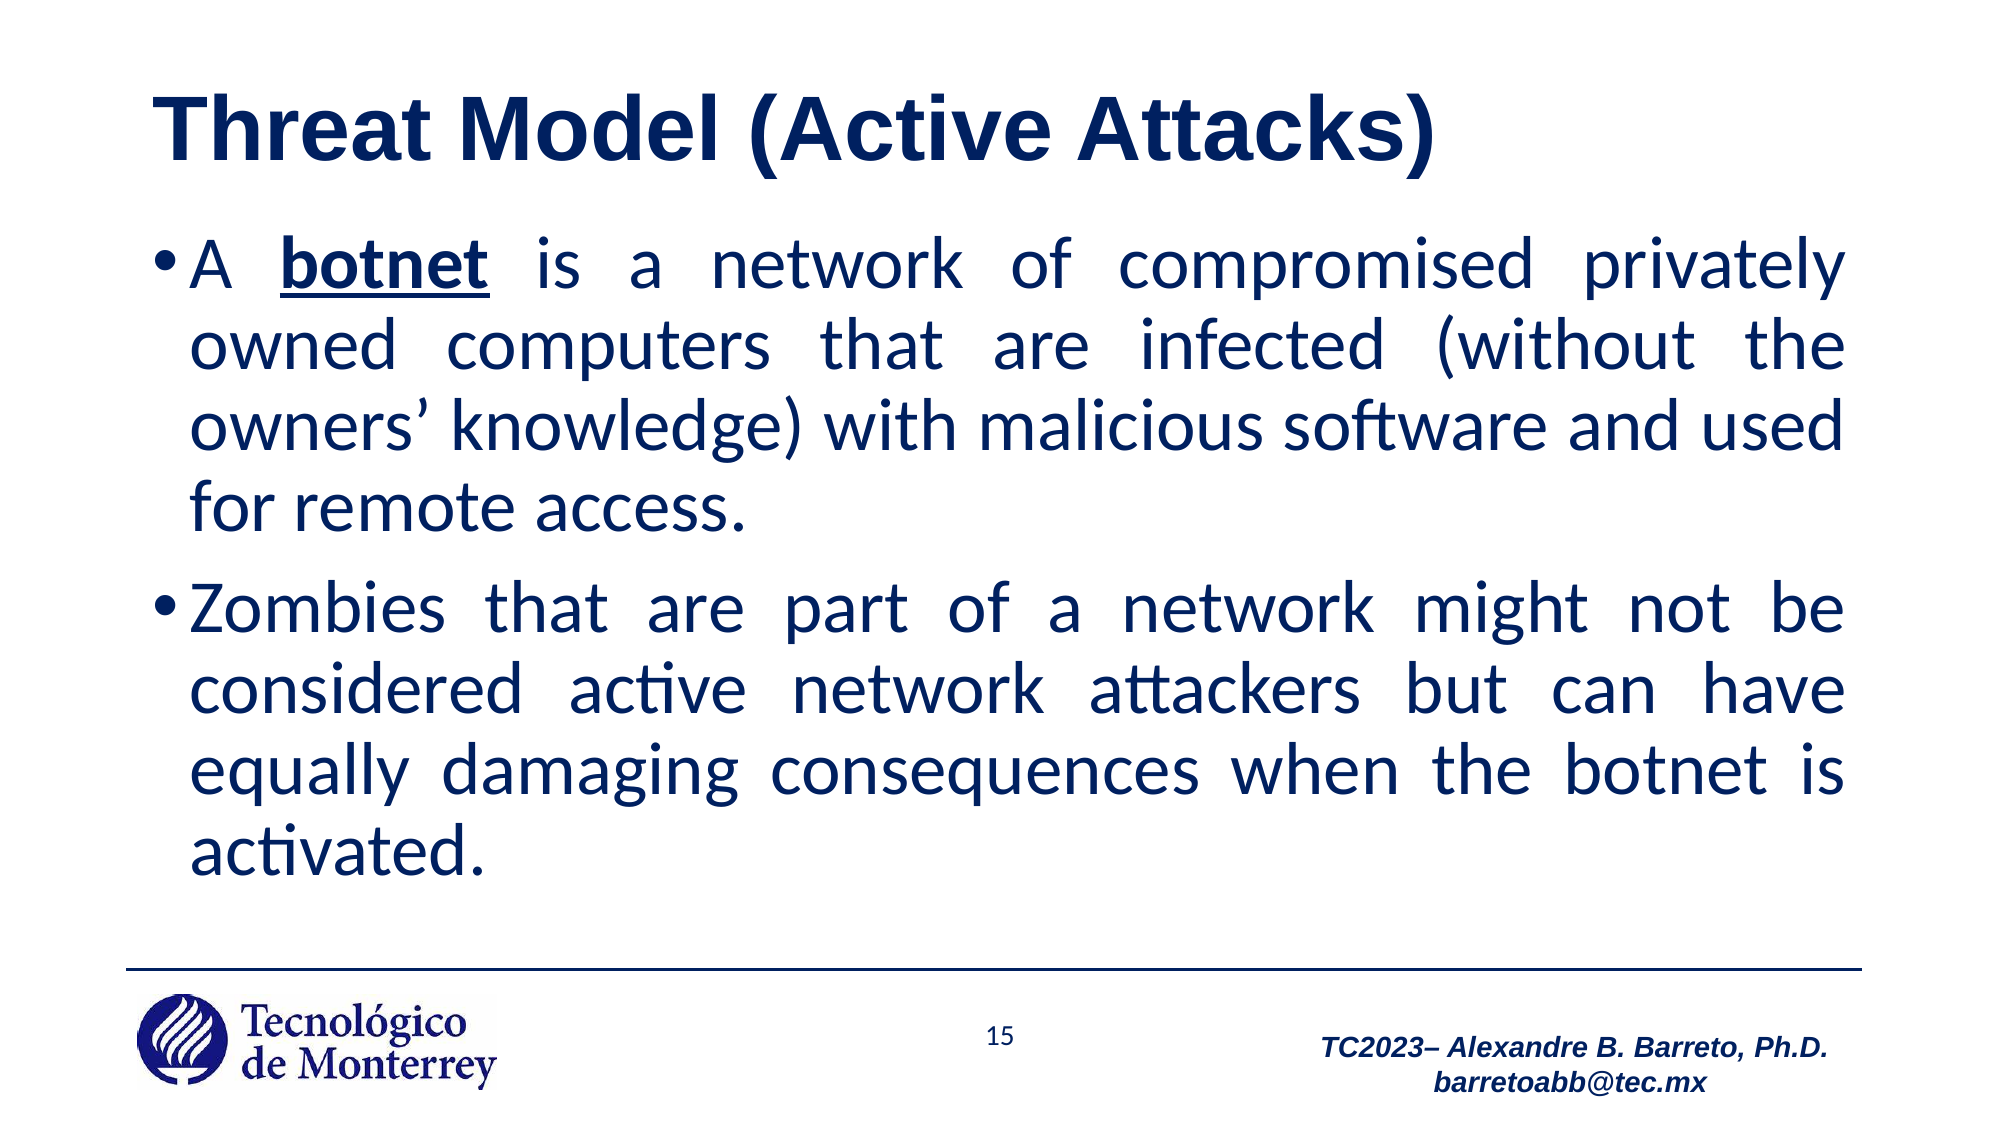

# Threat Model (Active Attacks)
A botnet is a network of compromised privately owned computers that are infected (without the owners’ knowledge) with malicious software and used for remote access.
Zombies that are part of a network might not be considered active network attackers but can have equally damaging consequences when the botnet is activated.